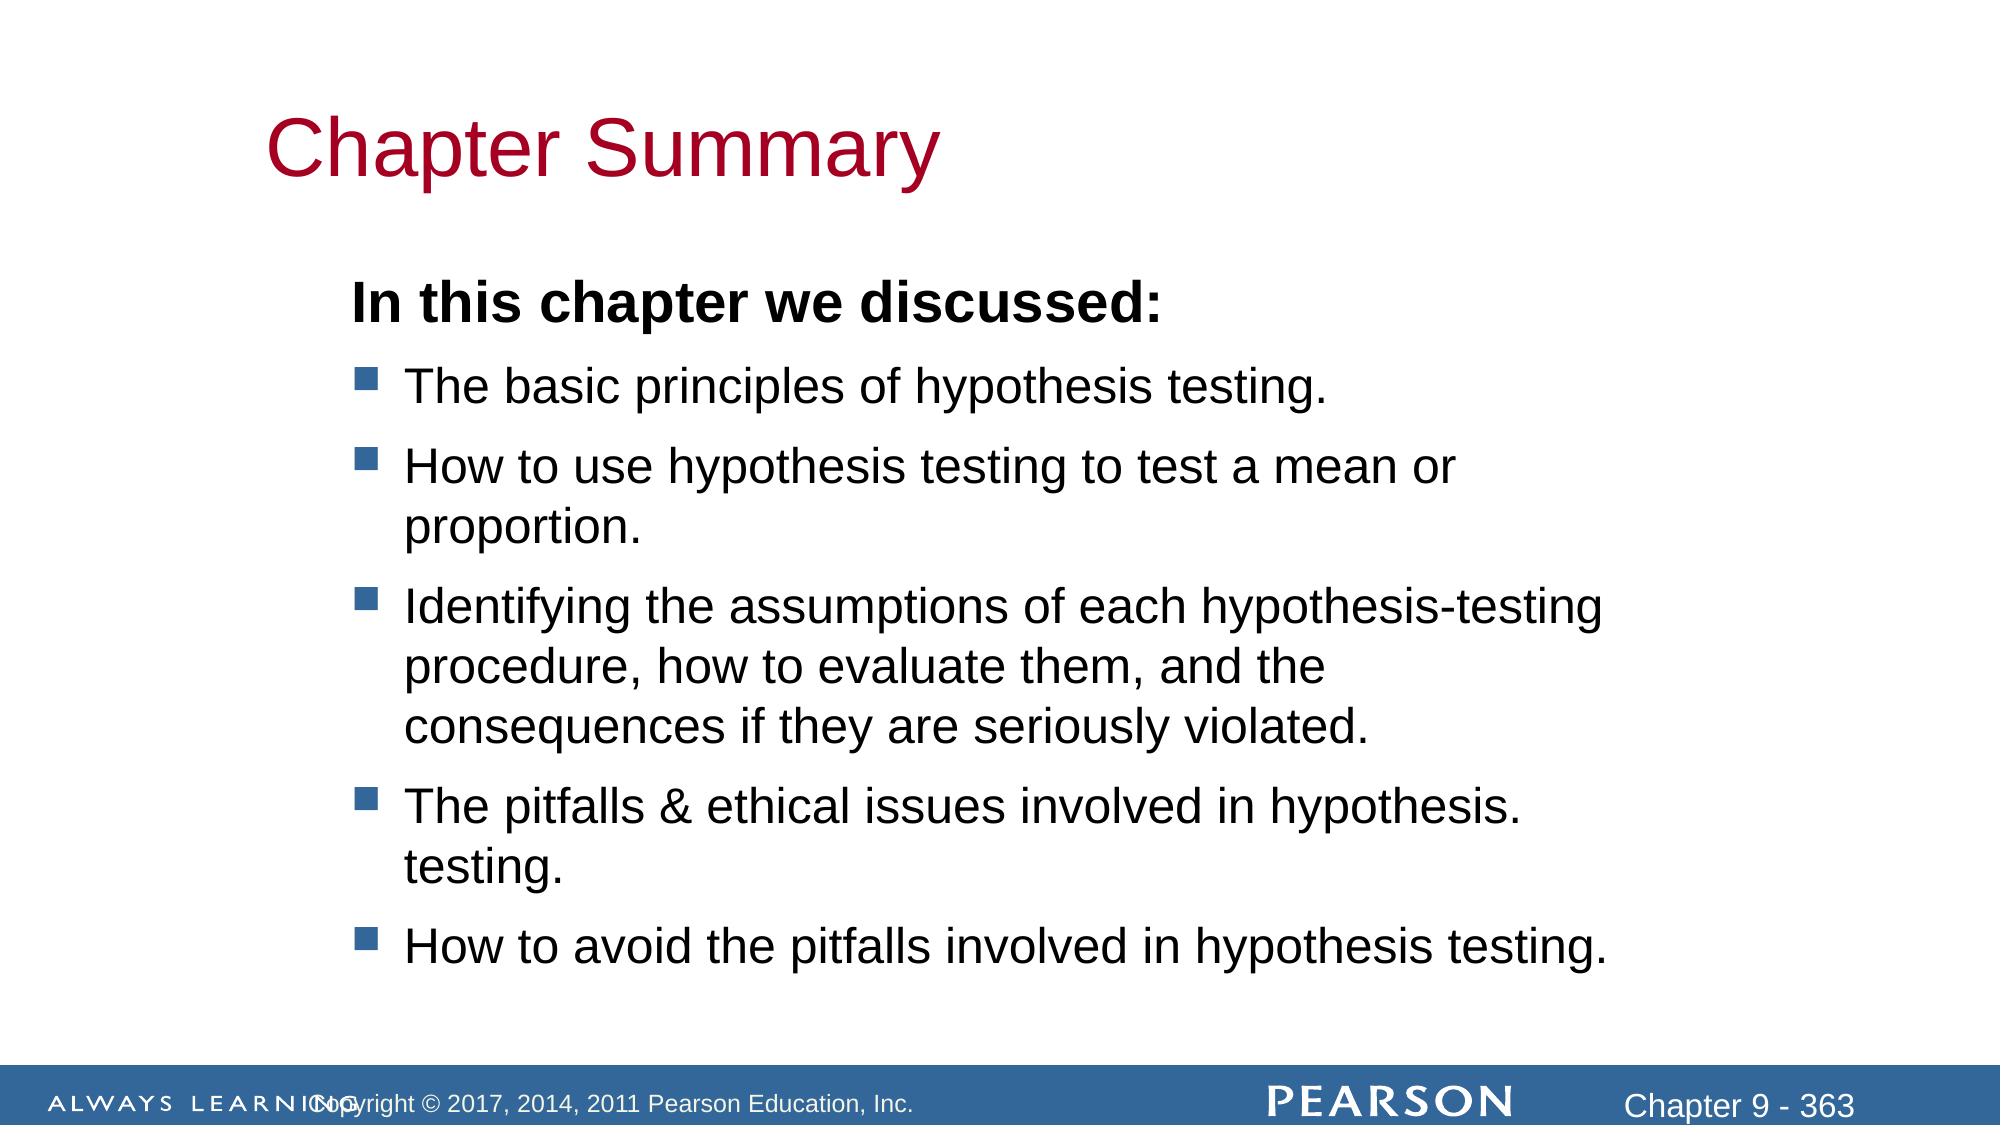

Chapter Summary
In this chapter we discussed:
The basic principles of hypothesis testing.
How to use hypothesis testing to test a mean or proportion.
Identifying the assumptions of each hypothesis-testing procedure, how to evaluate them, and the consequences if they are seriously violated.
The pitfalls & ethical issues involved in hypothesis. testing.
How to avoid the pitfalls involved in hypothesis testing.